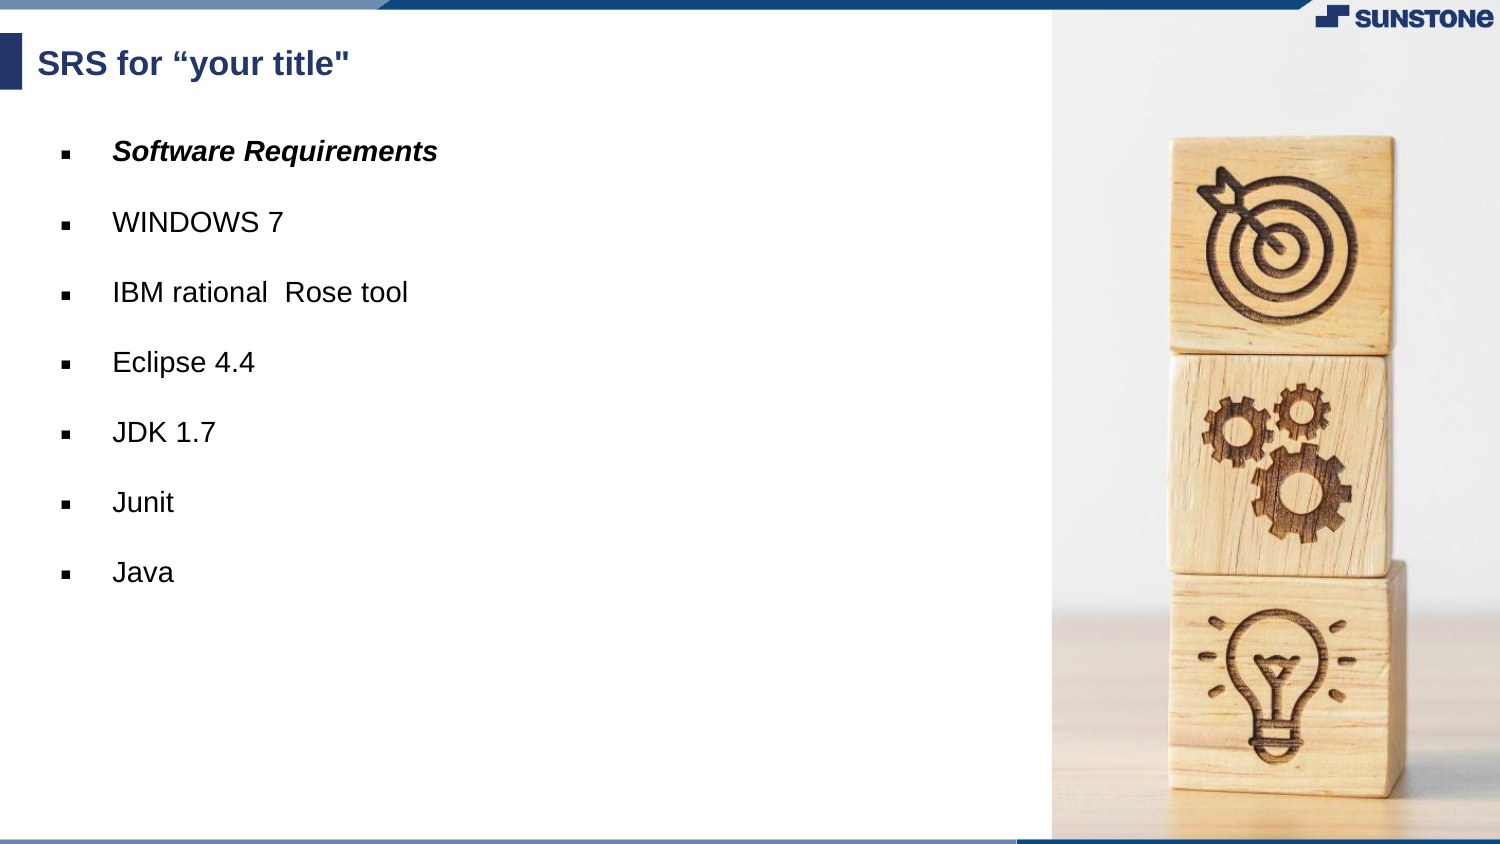

# SRS for “your title"
Software Requirements
WINDOWS 7

IBM rational  Rose tool

Eclipse 4.4

JDK 1.7

Junit

Java